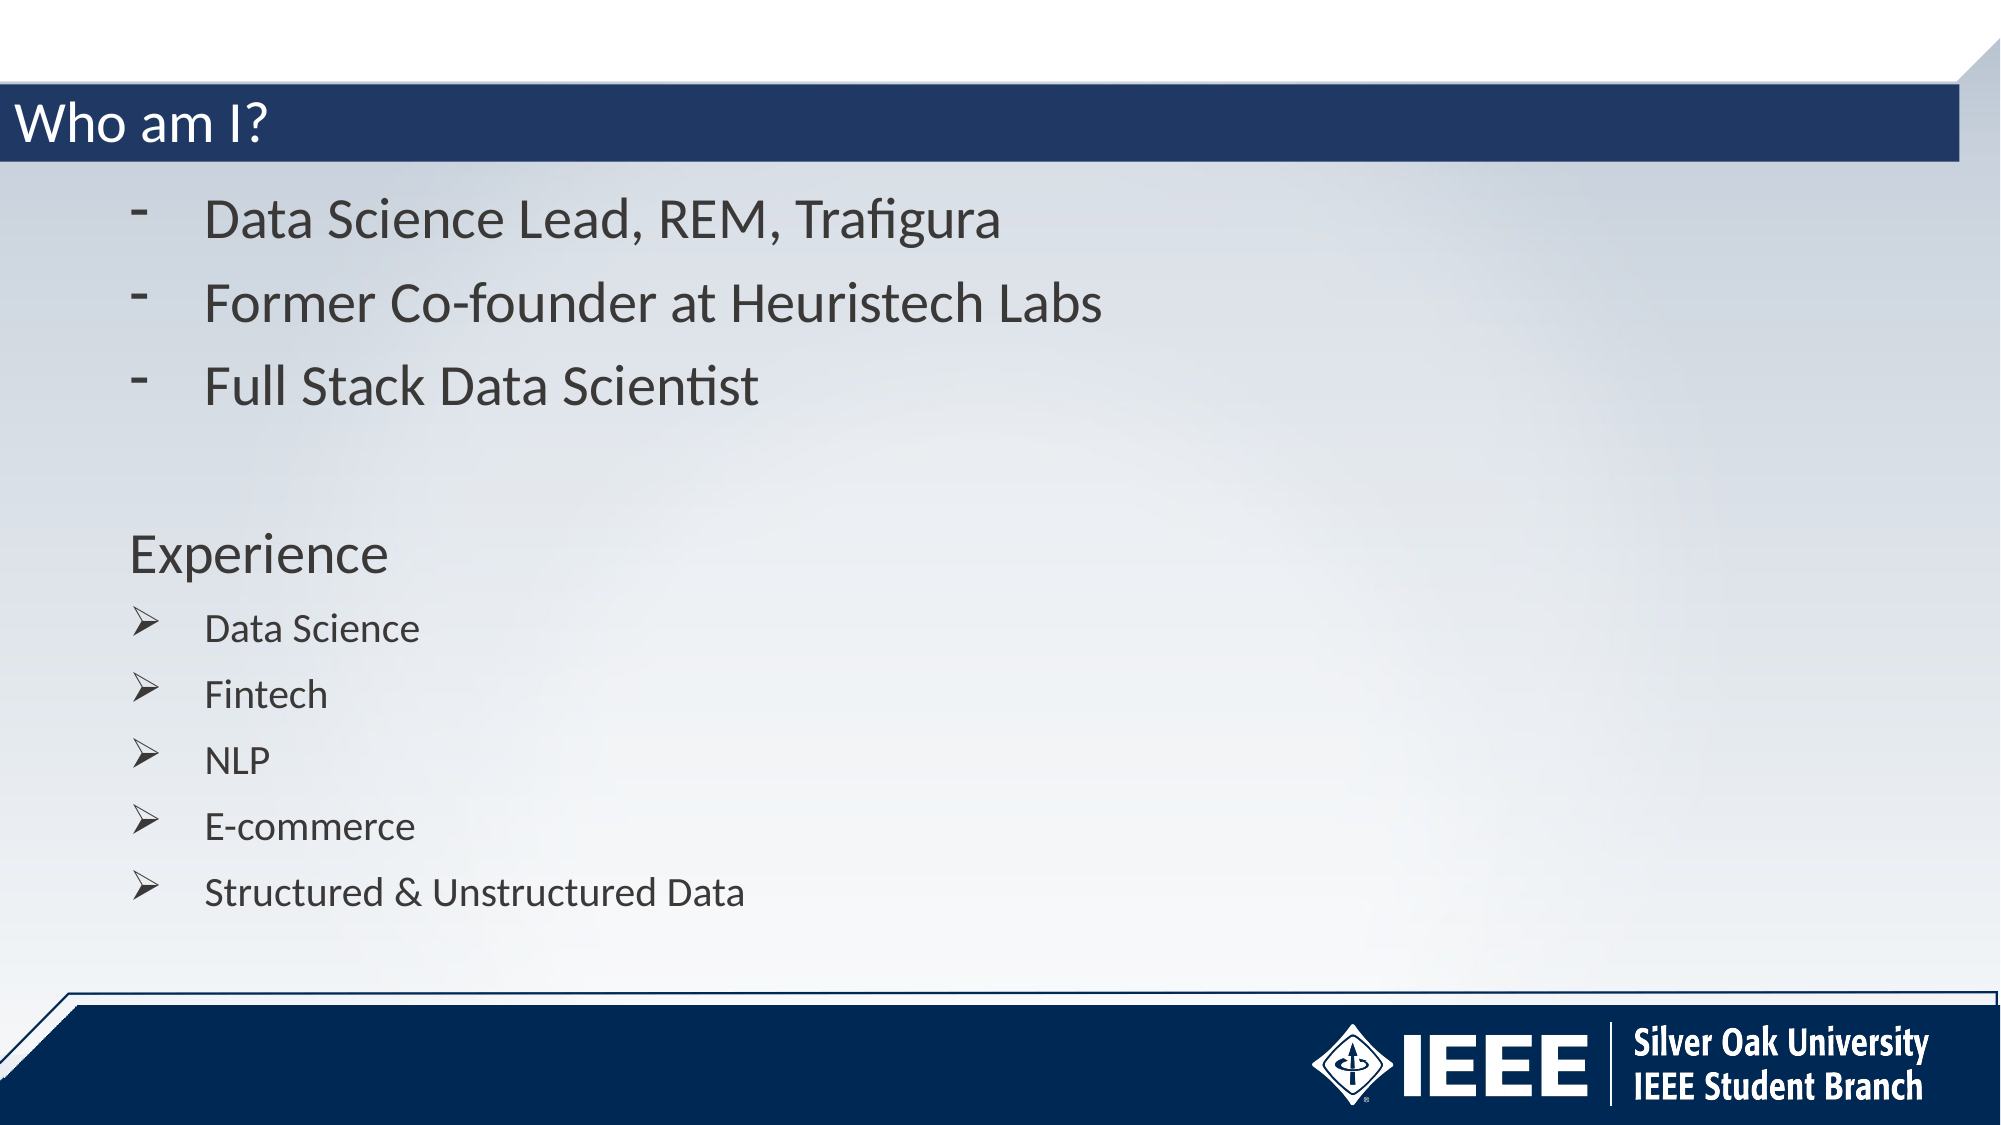

Who am I?
Data Science Lead, REM, Trafigura
Former Co-founder at Heuristech Labs
Full Stack Data Scientist

Experience
Data Science
Fintech
NLP
E-commerce
Structured & Unstructured Data